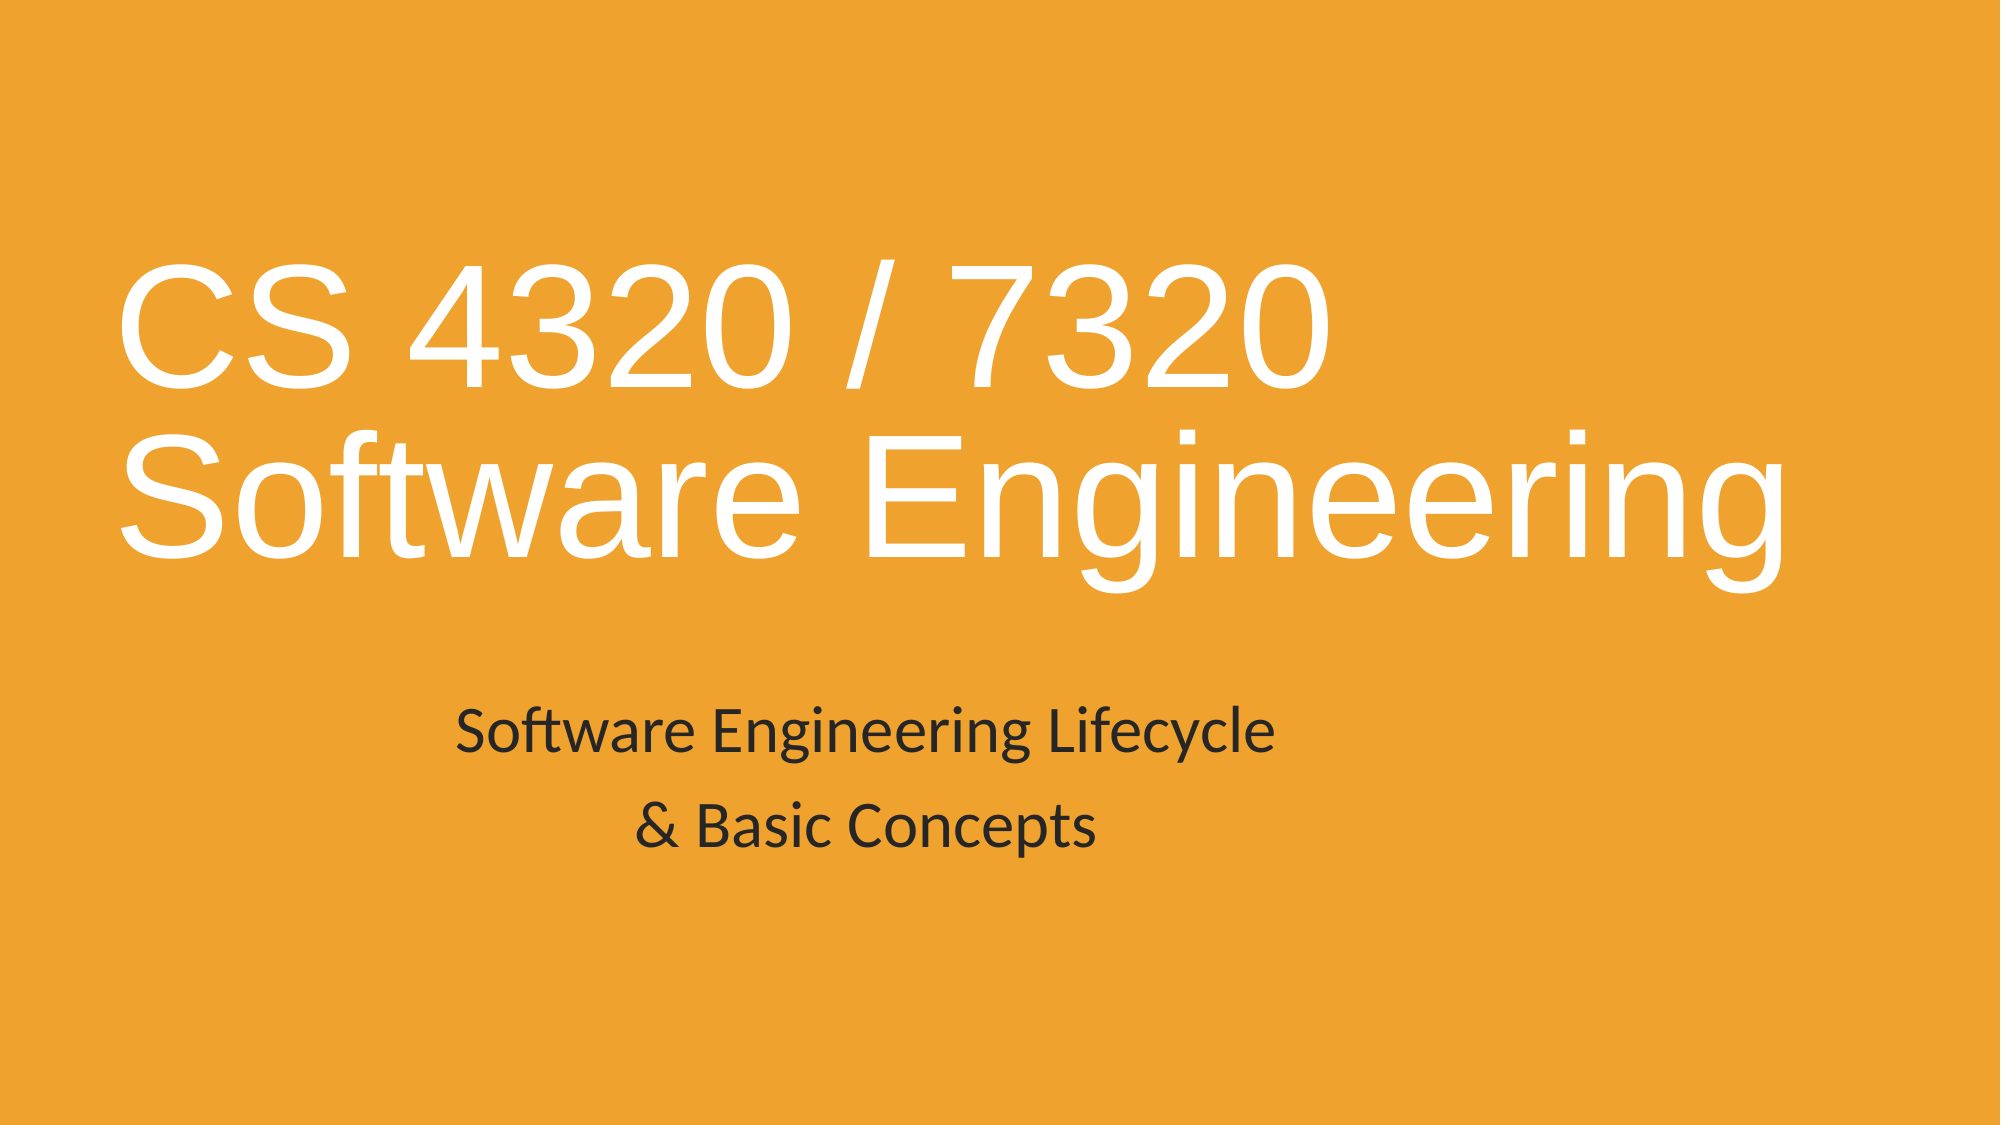

# CS 4320 / 7320
Software Engineering
Software Engineering Lifecycle
& Basic Concepts